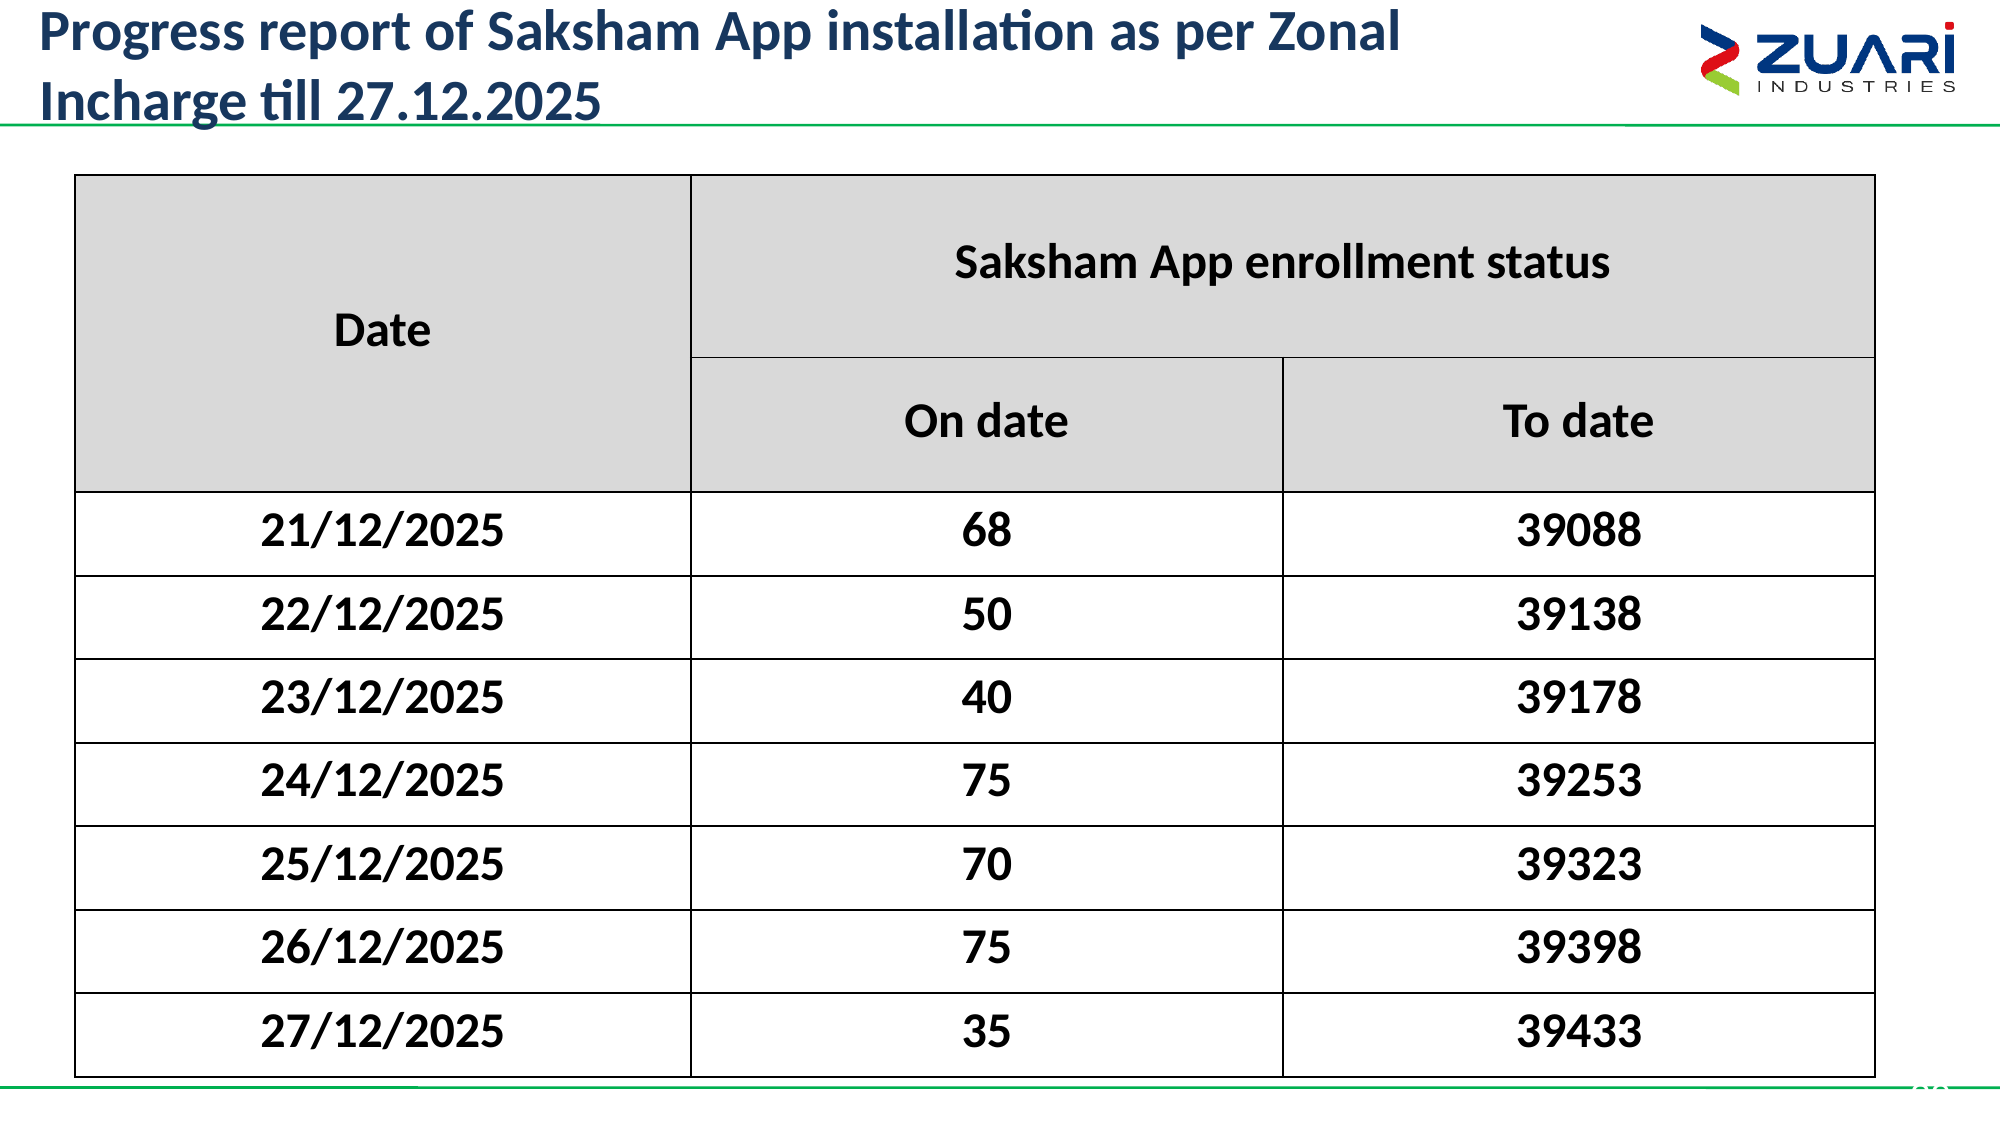

# Progress report of Saksham App installation as per Zonal Incharge till 27.12.2025
| Date | Saksham App enrollment status |  |
| --- | --- | --- |
|  | On date | To date |
| 21/12/2025 | 68 | 39088 |
| 22/12/2025 | 50 | 39138 |
| 23/12/2025 | 40 | 39178 |
| 24/12/2025 | 75 | 39253 |
| 25/12/2025 | 70 | 39323 |
| 26/12/2025 | 75 | 39398 |
| 27/12/2025 | 35 | 39433 |
29